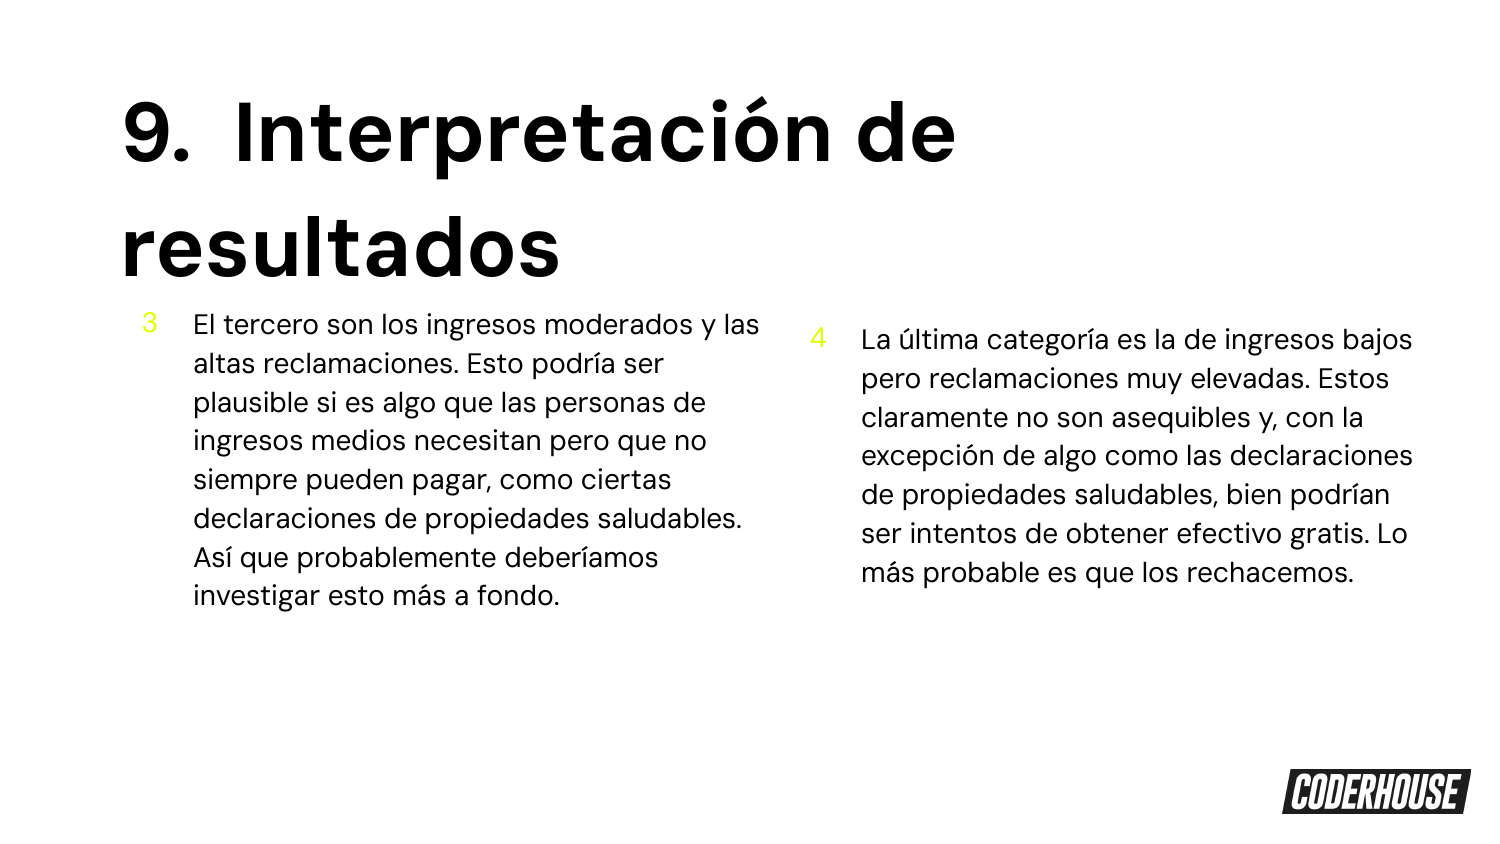

9.  Interpretación de resultados

El tercero son los ingresos moderados y las altas reclamaciones. Esto podría ser plausible si es algo que las personas de ingresos medios necesitan pero que no siempre pueden pagar, como ciertas declaraciones de propiedades saludables. Así que probablemente deberíamos investigar esto más a fondo.

La última categoría es la de ingresos bajos pero reclamaciones muy elevadas. Estos claramente no son asequibles y, con la excepción de algo como las declaraciones de propiedades saludables, bien podrían ser intentos de obtener efectivo gratis. Lo más probable es que los rechacemos.